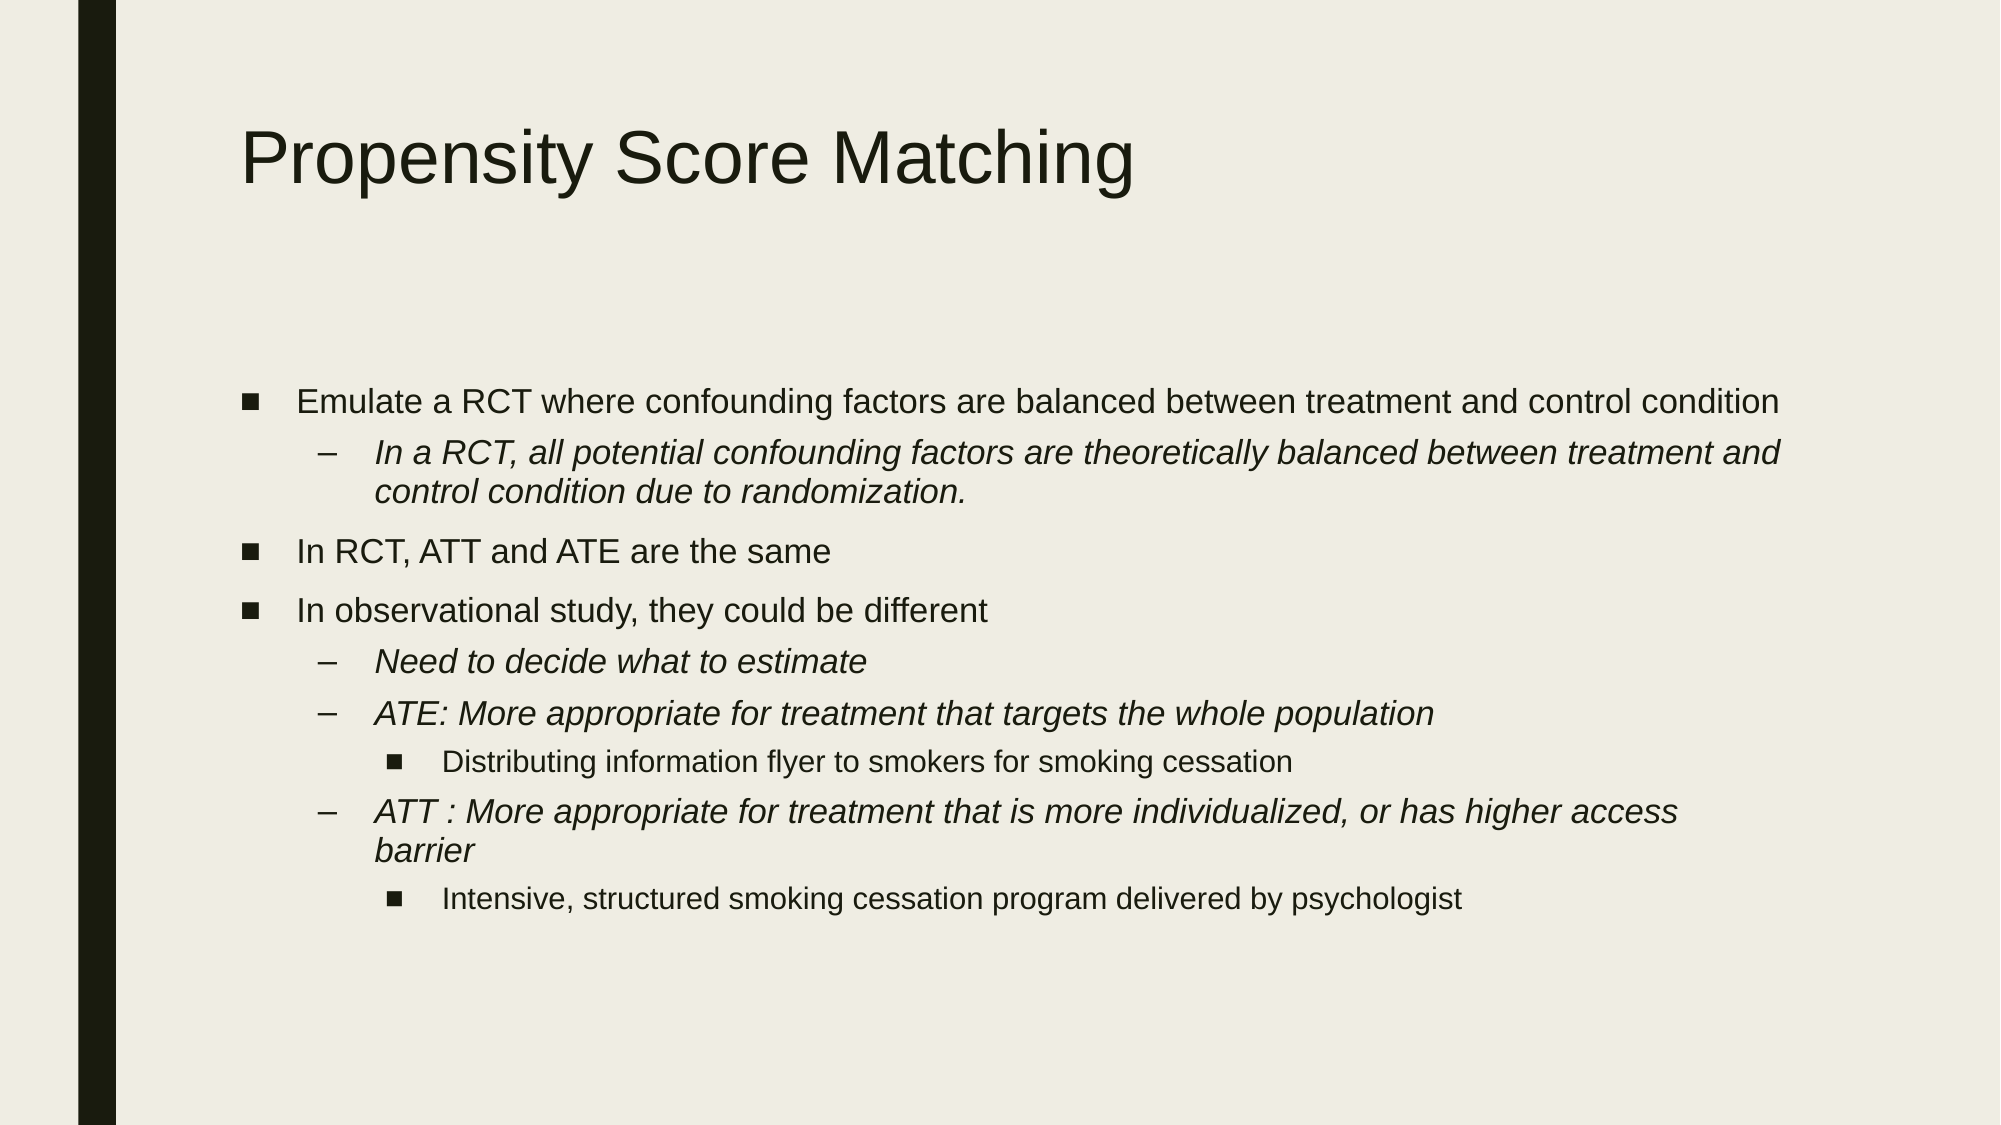

# Propensity Score Matching
Emulate a RCT where confounding factors are balanced between treatment and control condition
In a RCT, all potential confounding factors are theoretically balanced between treatment and control condition due to randomization.
In RCT, ATT and ATE are the same
In observational study, they could be different
Need to decide what to estimate
ATE: More appropriate for treatment that targets the whole population
Distributing information flyer to smokers for smoking cessation
ATT : More appropriate for treatment that is more individualized, or has higher access barrier
Intensive, structured smoking cessation program delivered by psychologist